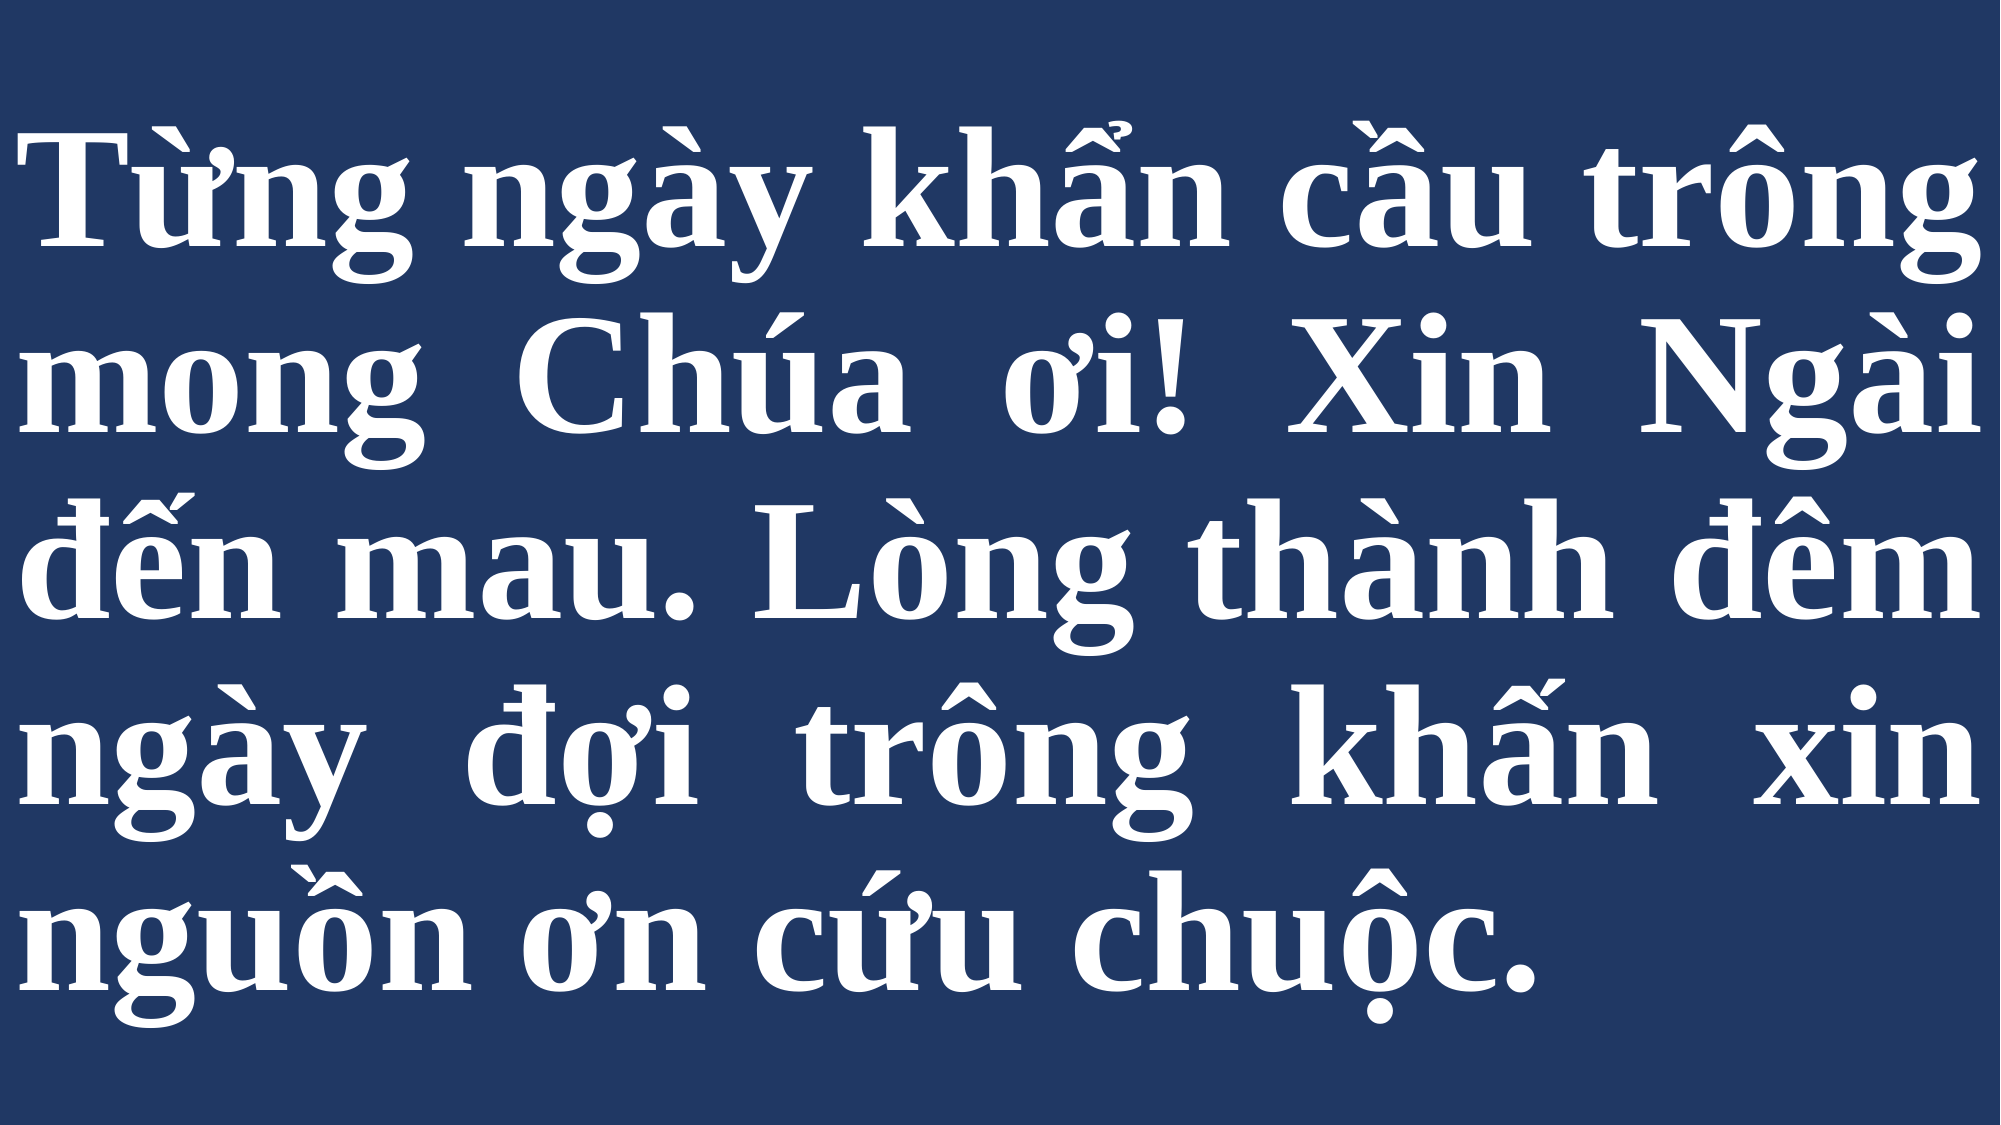

# Từng ngày khẩn cầu trông mong Chúa ơi! Xin Ngài đến mau. Lòng thành đêm ngày đợi trông khấn xin nguồn ơn cứu chuộc.